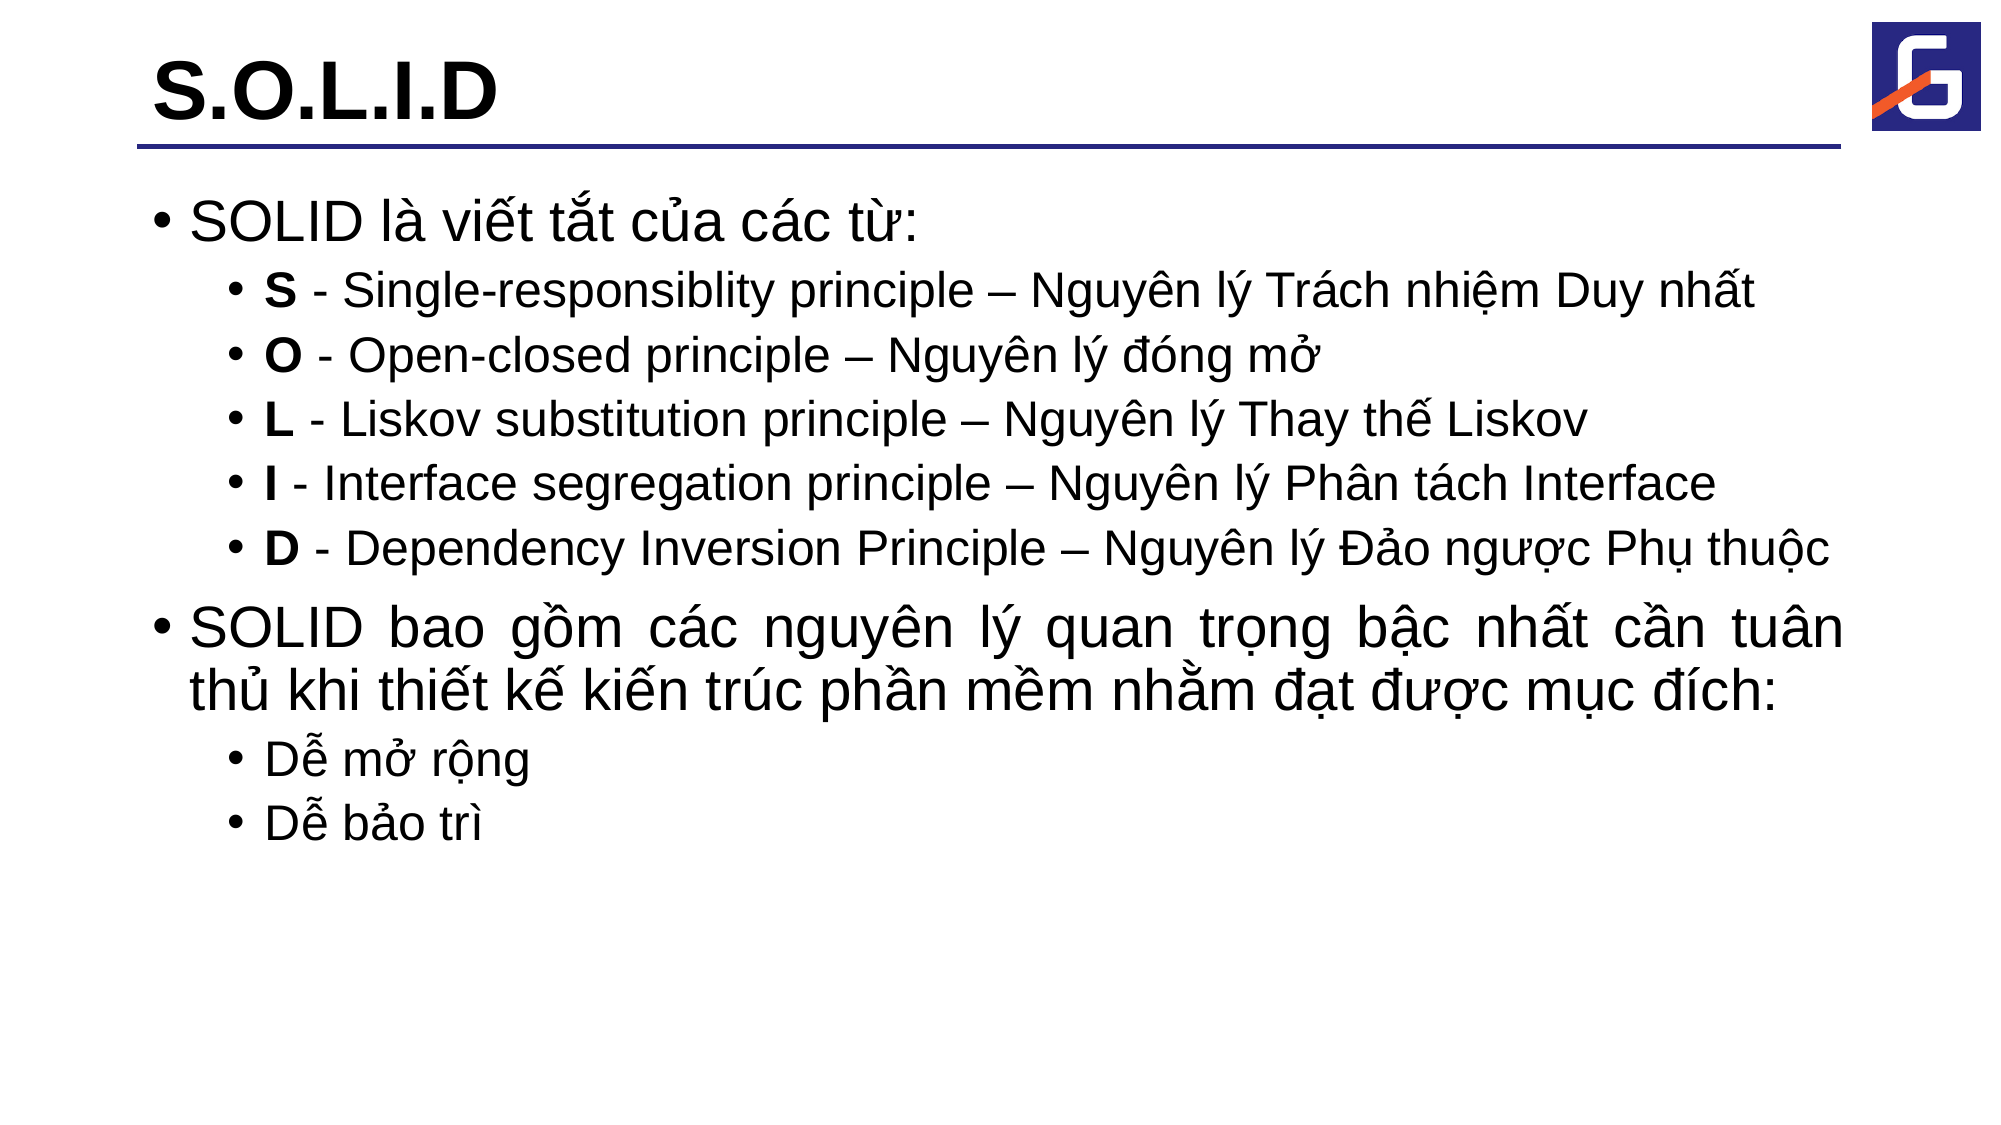

# S.O.L.I.D
SOLID là viết tắt của các từ:
S - Single-responsiblity principle – Nguyên lý Trách nhiệm Duy nhất
O - Open-closed principle – Nguyên lý đóng mở
L - Liskov substitution principle – Nguyên lý Thay thế Liskov
I - Interface segregation principle – Nguyên lý Phân tách Interface
D - Dependency Inversion Principle – Nguyên lý Đảo ngược Phụ thuộc
SOLID bao gồm các nguyên lý quan trọng bậc nhất cần tuân thủ khi thiết kế kiến trúc phần mềm nhằm đạt được mục đích:
Dễ mở rộng
Dễ bảo trì